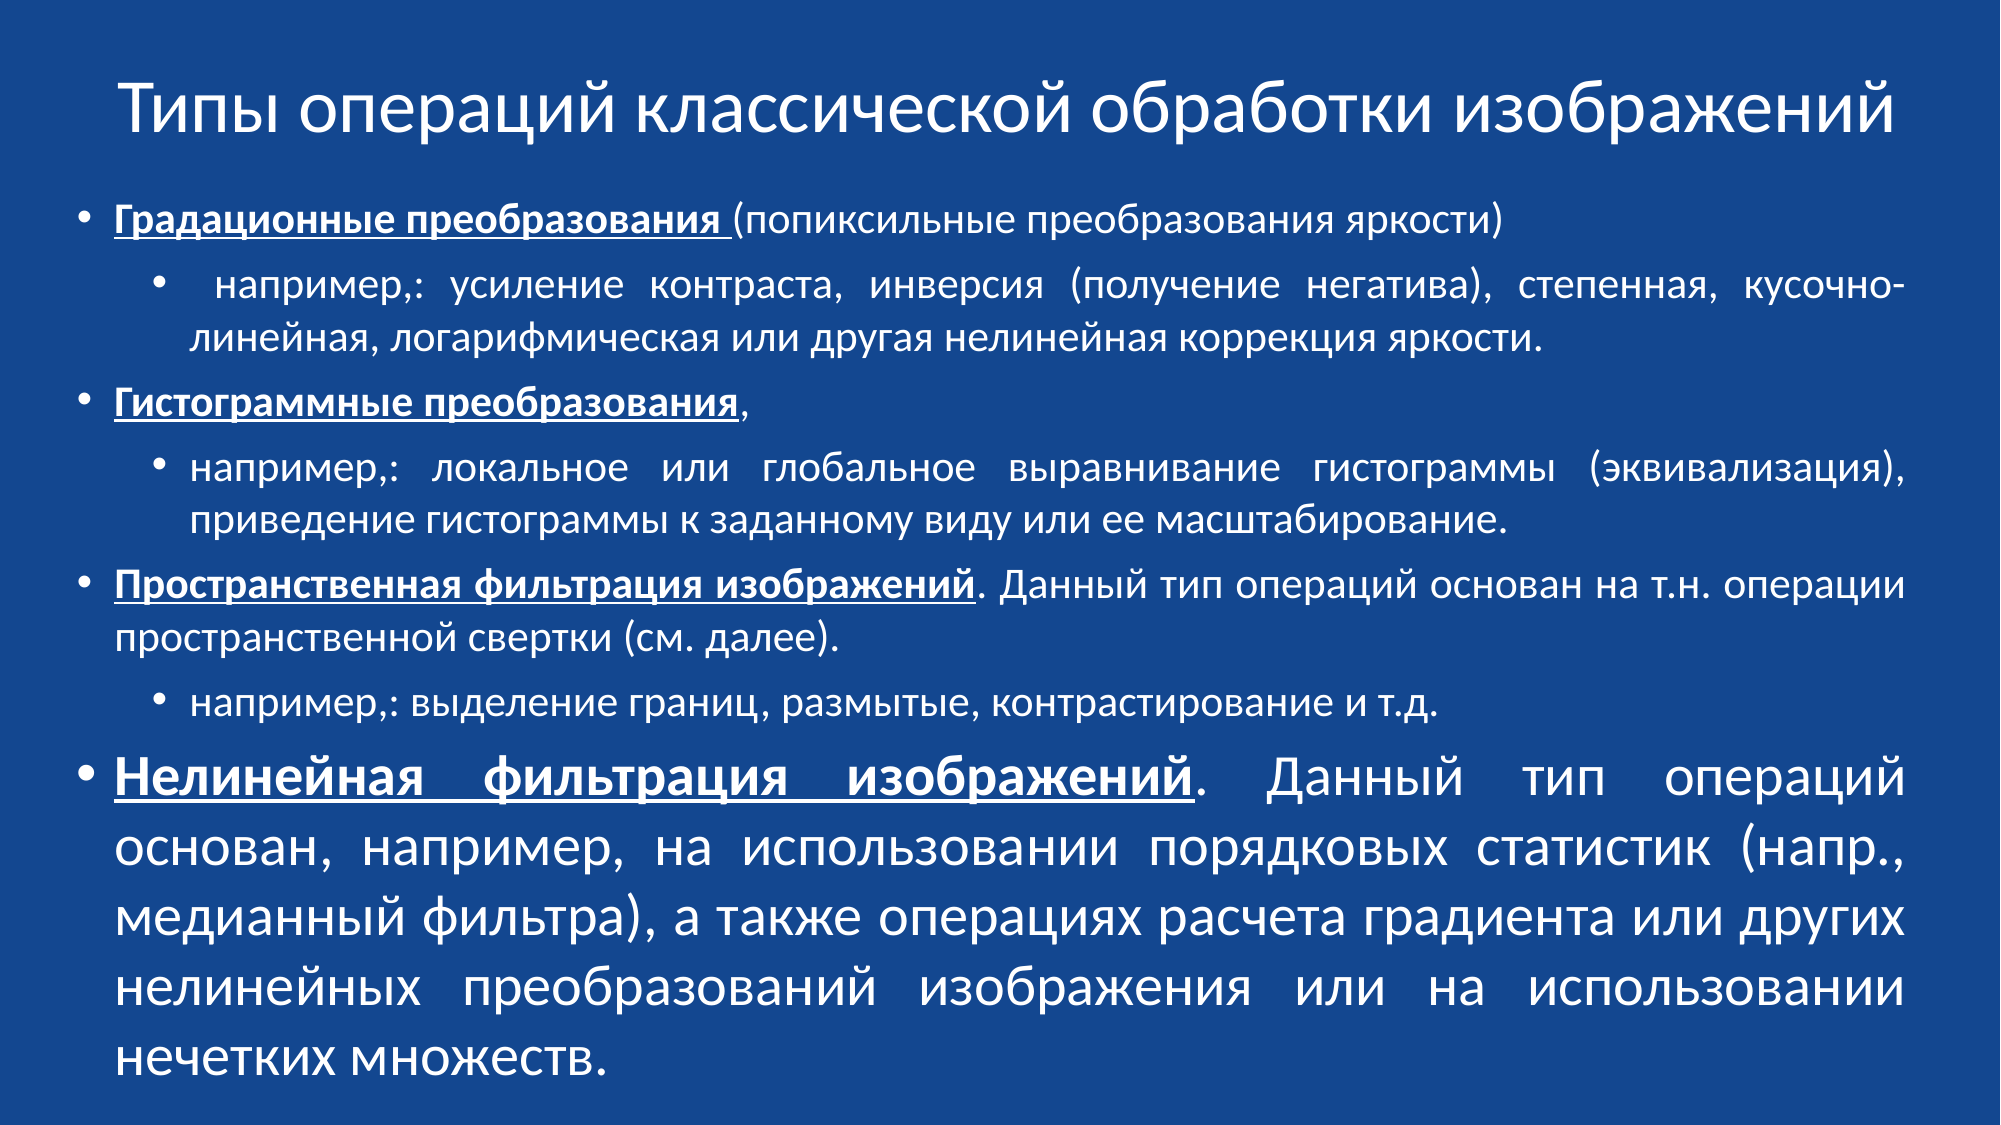

# Типы операций классической обработки изображений
Градационные преобразования (попиксильные преобразования яркости)
 например,: усиление контраста, инверсия (получение негатива), степенная, кусочно-линейная, логарифмическая или другая нелинейная коррекция яркости.
Гистограммные преобразования,
например,: локальное или глобальное выравнивание гистограммы (эквивализация), приведение гистограммы к заданному виду или ее масштабирование.
Пространственная фильтрация изображений. Данный тип операций основан на т.н. операции пространственной свертки (см. далее).
например,: выделение границ, размытые, контрастирование и т.д.
Нелинейная фильтрация изображений. Данный тип операций основан, например, на использовании порядковых статистик (напр., медианный фильтра), а также операциях расчета градиента или других нелинейных преобразований изображения или на использовании нечетких множеств.